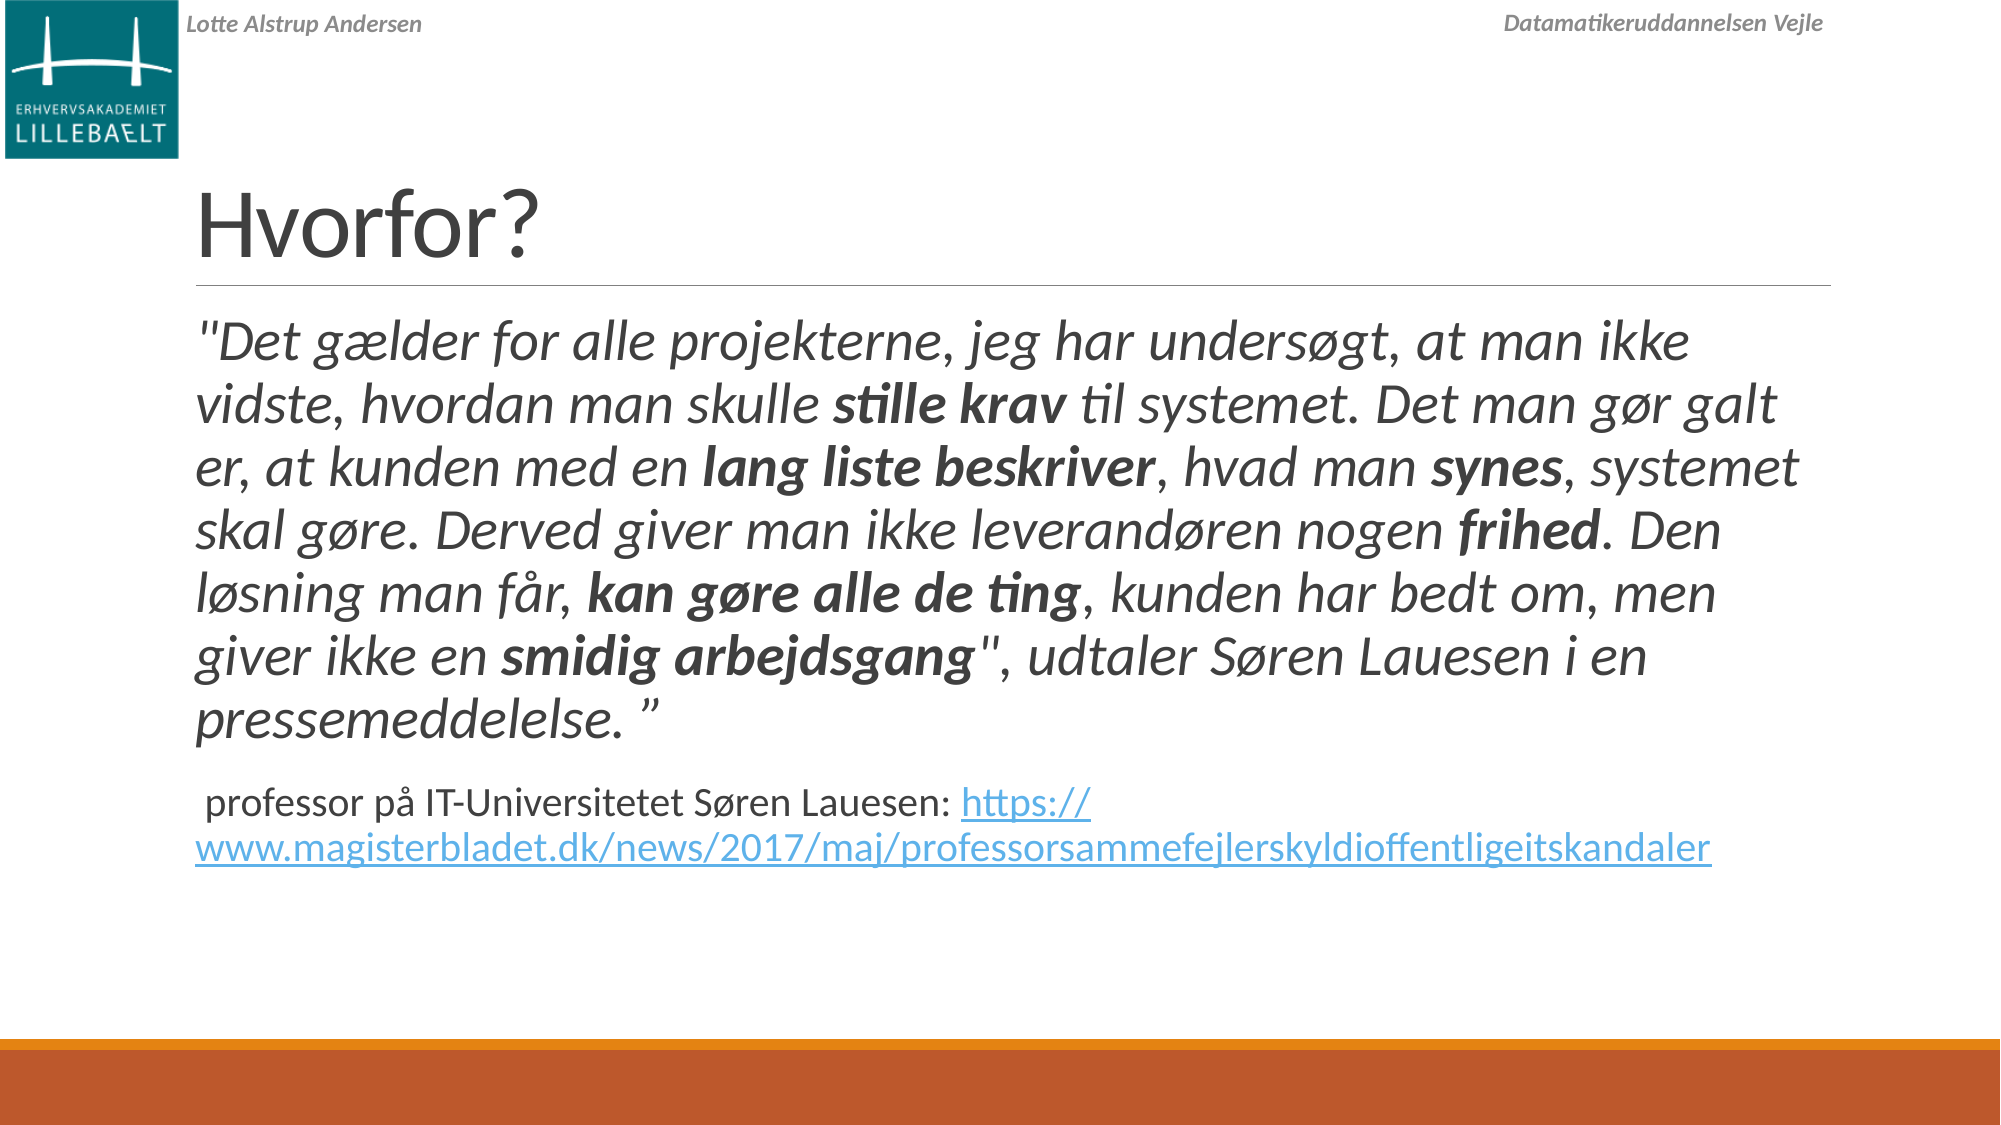

# Hvorfor?
"Det gælder for alle projekterne, jeg har undersøgt, at man ikke vidste, hvordan man skulle stille krav til systemet. Det man gør galt er, at kunden med en lang liste beskriver, hvad man synes, systemet skal gøre. Derved giver man ikke leverandøren nogen frihed. Den løsning man får, kan gøre alle de ting, kunden har bedt om, men giver ikke en smidig arbejdsgang", udtaler Søren Lauesen i en pressemeddelelse. ”
 professor på IT-Universitetet Søren Lauesen: https://www.magisterbladet.dk/news/2017/maj/professorsammefejlerskyldioffentligeitskandaler